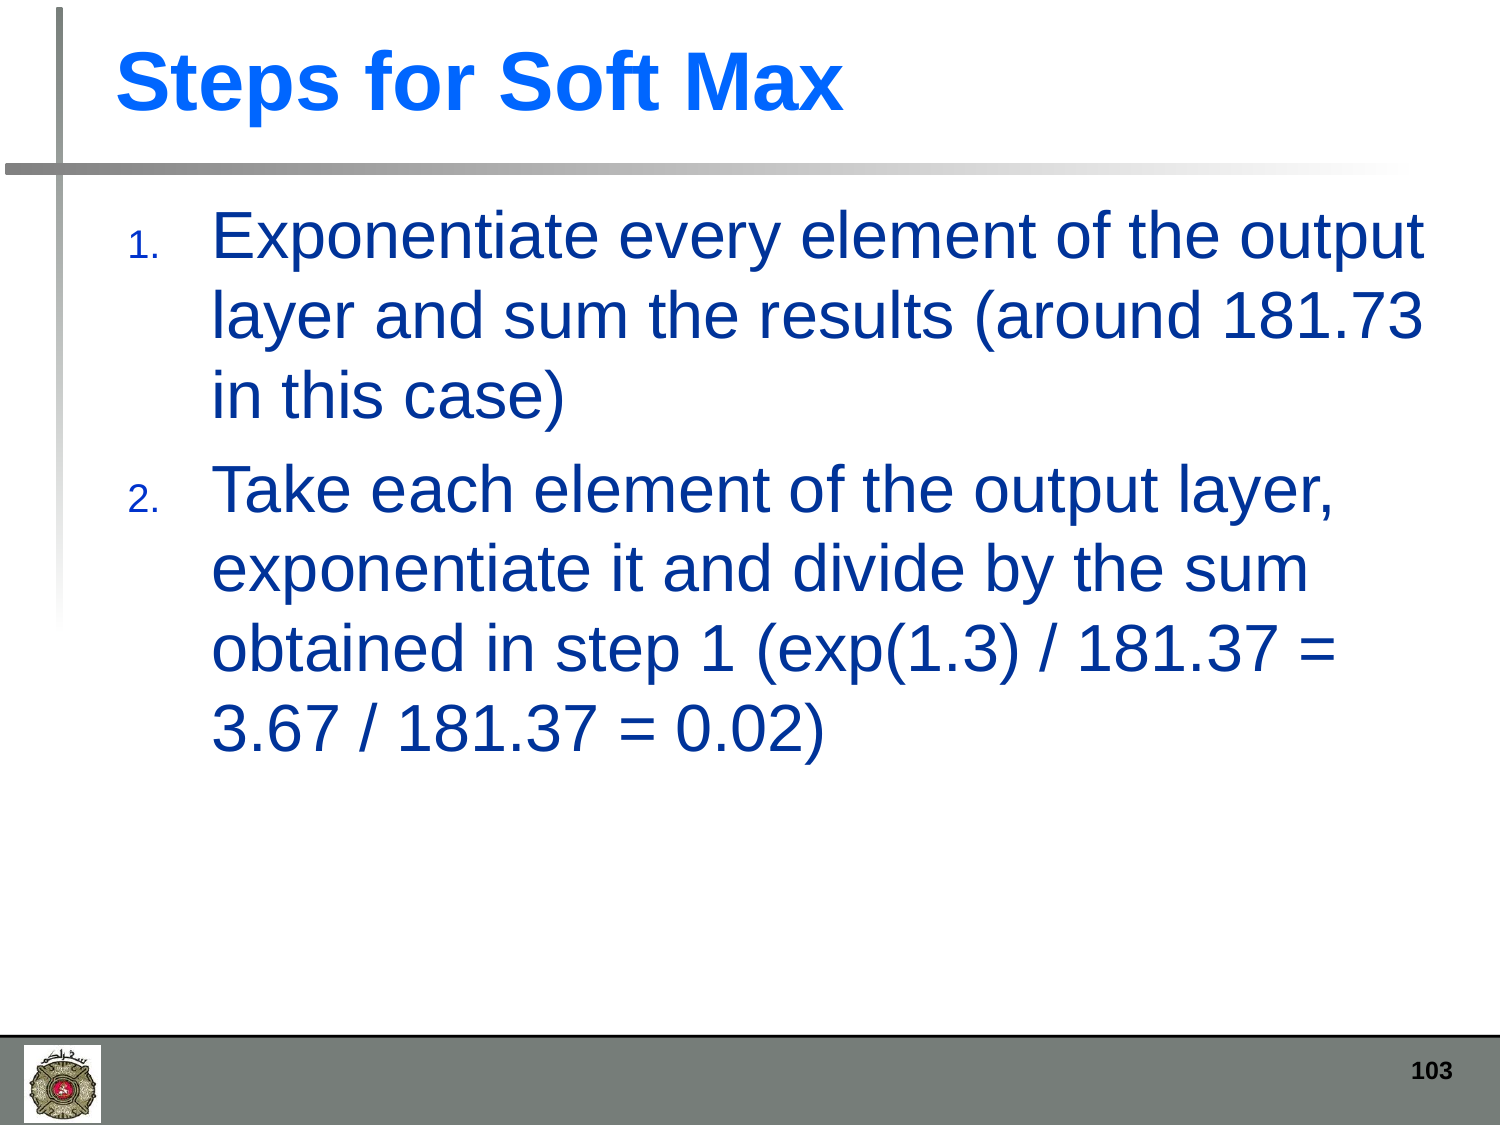

# Steps for Soft Max
Exponentiate every element of the output layer and sum the results (around 181.73 in this case)
Take each element of the output layer, exponentiate it and divide by the sum obtained in step 1 (exp(1.3) / 181.37 = 3.67 / 181.37 = 0.02)